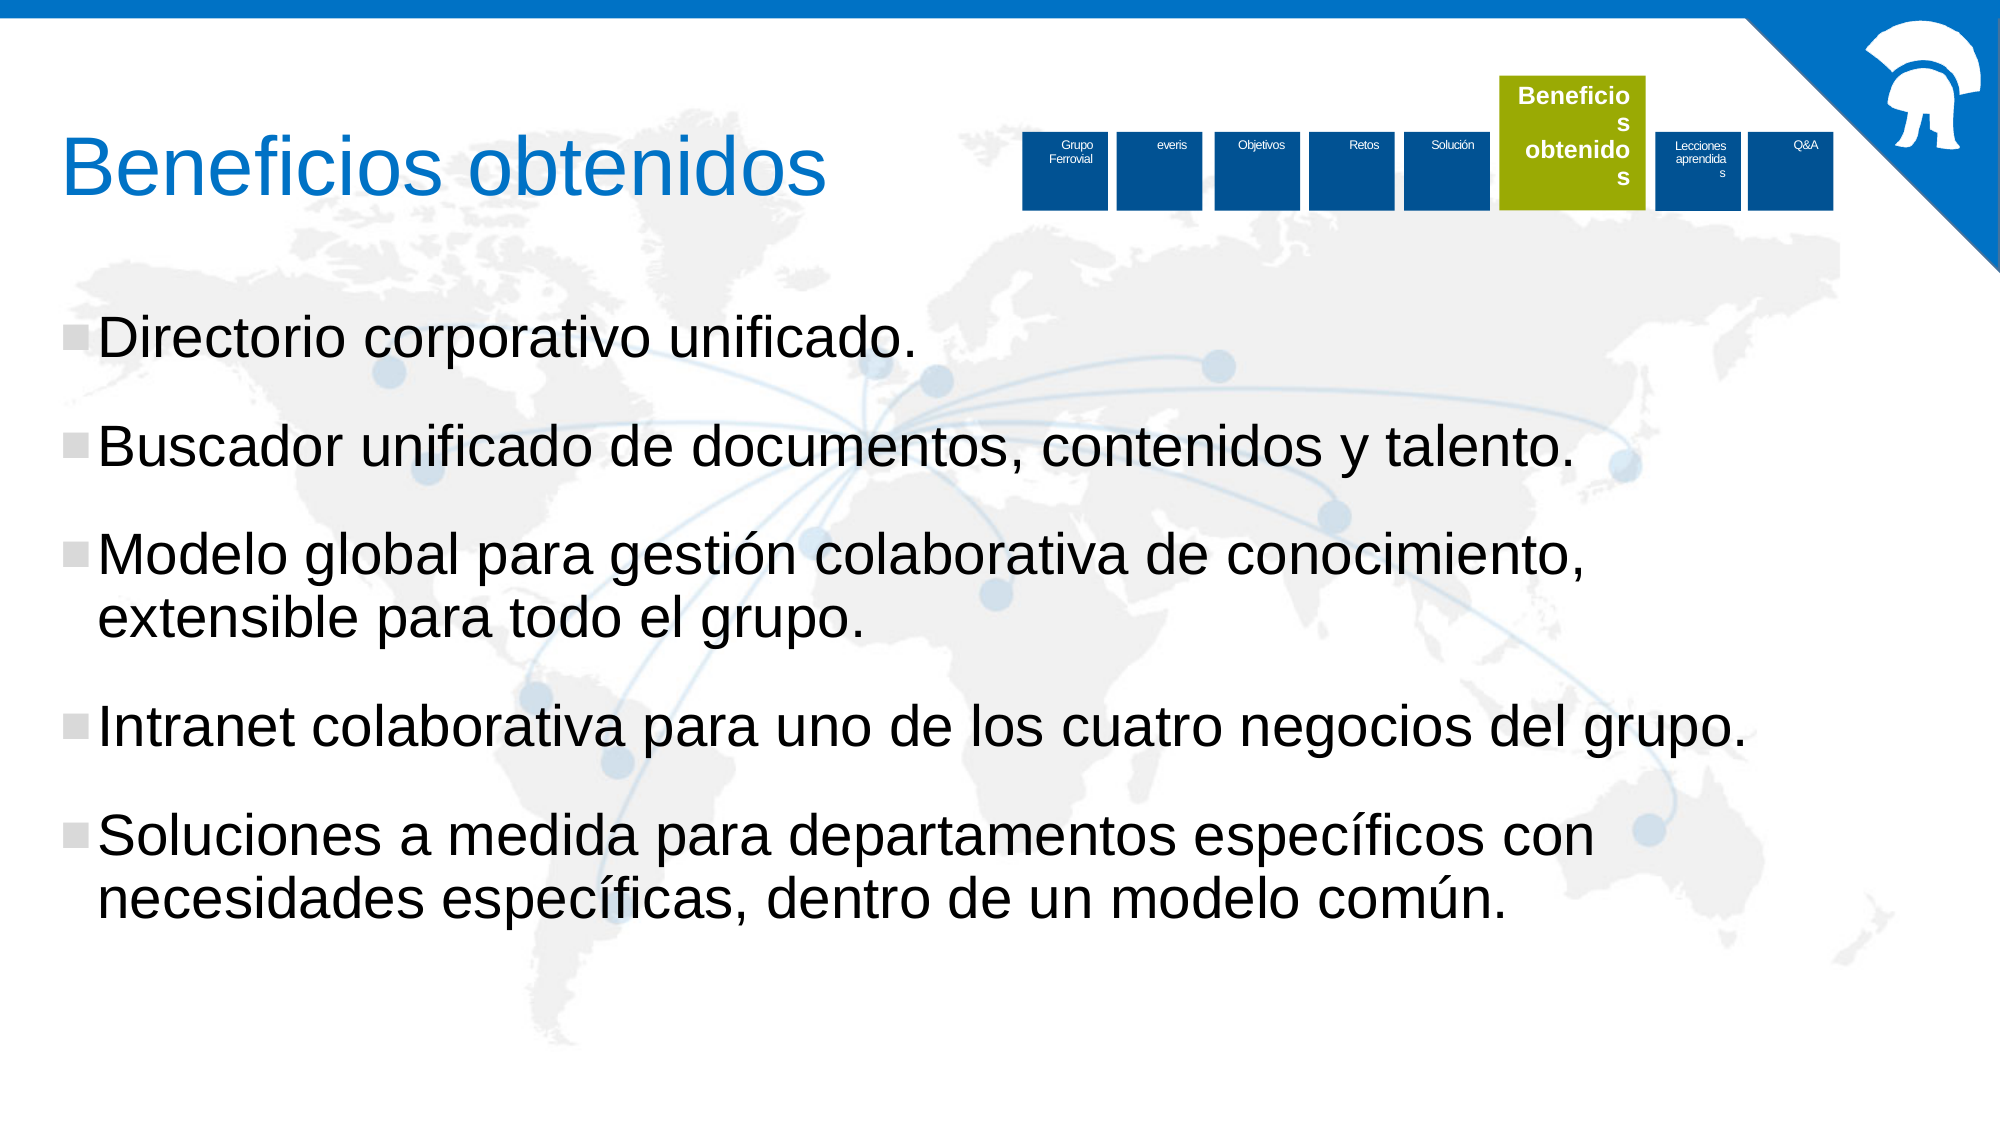

# Beneficios obtenidos
Beneficios obtenidos
Grupo Ferrovial
Objetivos
Retos
Solución
Lecciones aprendidas
Q&A
everis
Directorio corporativo unificado.
Buscador unificado de documentos, contenidos y talento.
Modelo global para gestión colaborativa de conocimiento, extensible para todo el grupo.
Intranet colaborativa para uno de los cuatro negocios del grupo.
Soluciones a medida para departamentos específicos con necesidades específicas, dentro de un modelo común.